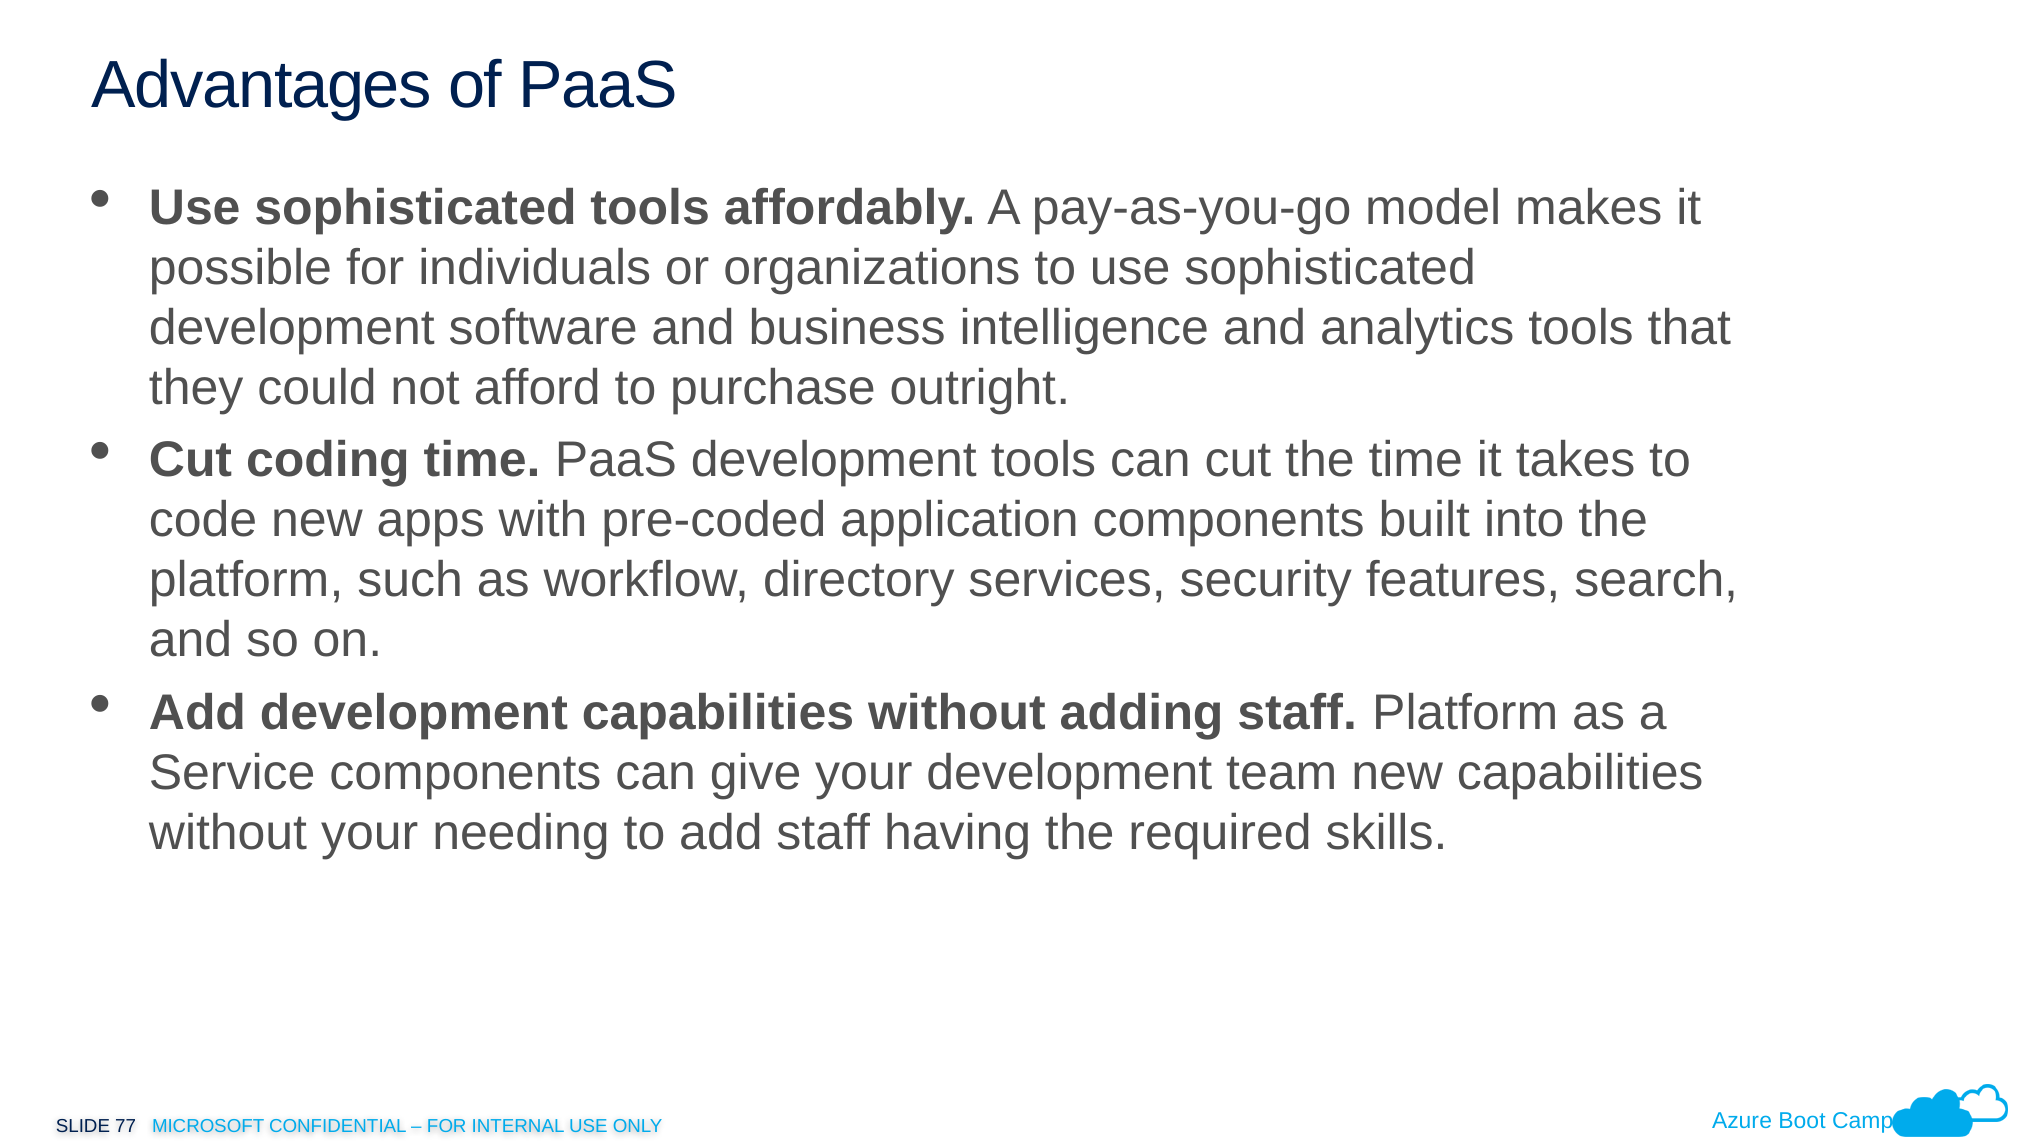

Advantages of PaaS
Use sophisticated tools affordably. A pay-as-you-go model makes it possible for individuals or organizations to use sophisticated development software and business intelligence and analytics tools that they could not afford to purchase outright.
Cut coding time. PaaS development tools can cut the time it takes to code new apps with pre-coded application components built into the platform, such as workflow, directory services, security features, search, and so on.
Add development capabilities without adding staff. Platform as a Service components can give your development team new capabilities without your needing to add staff having the required skills.